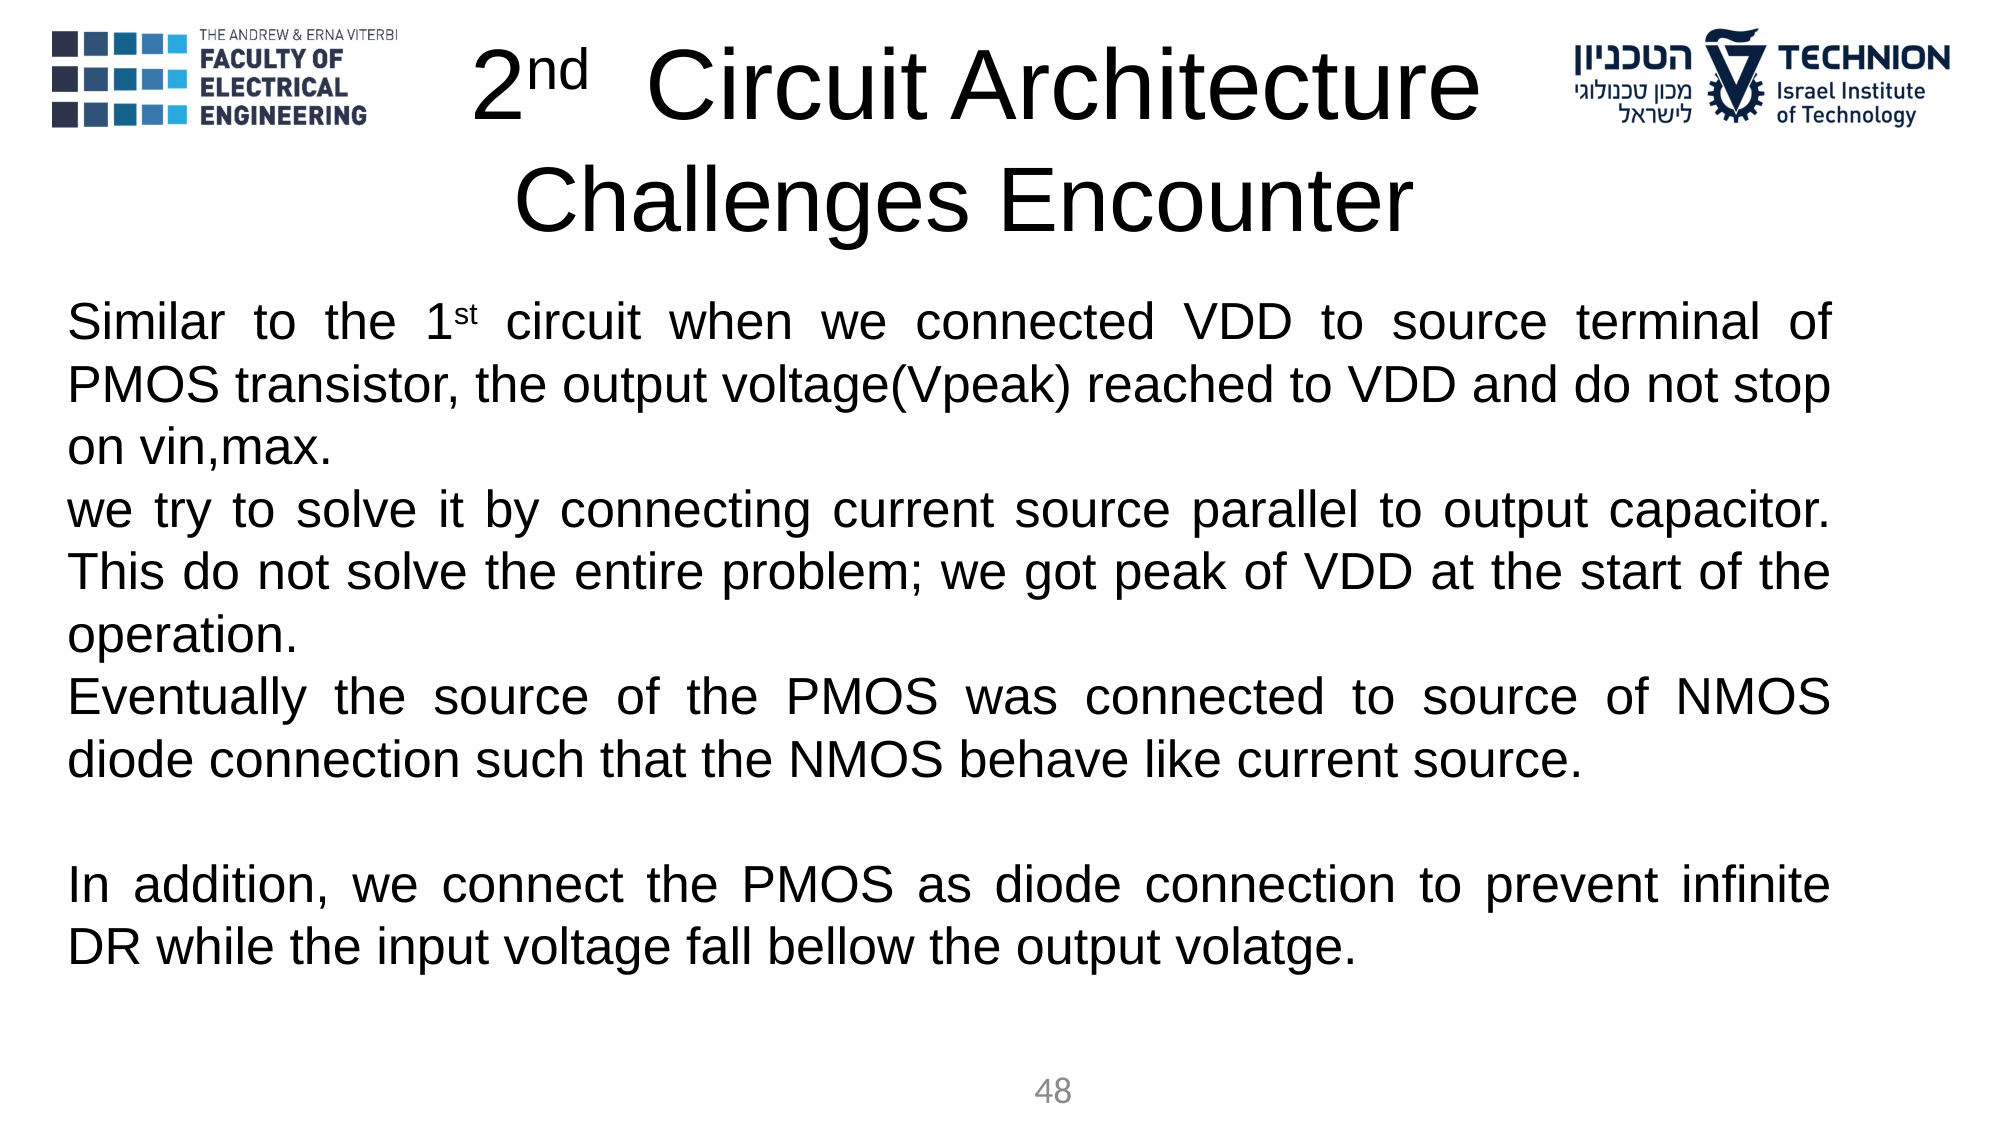

2nd  Circuit Architecture
Challenges Encounter
Similar to the 1st circuit when we connected VDD to source terminal of PMOS transistor, the output voltage(Vpeak) reached to VDD and do not stop on vin,max.
we try to solve it by connecting current source parallel to output capacitor. This do not solve the entire problem; we got peak of VDD at the start of the operation.
Eventually the source of the PMOS was connected to source of NMOS diode connection such that the NMOS behave like current source.

In addition, we connect the PMOS as diode connection to prevent infinite DR while the input voltage fall bellow the output volatge.

48